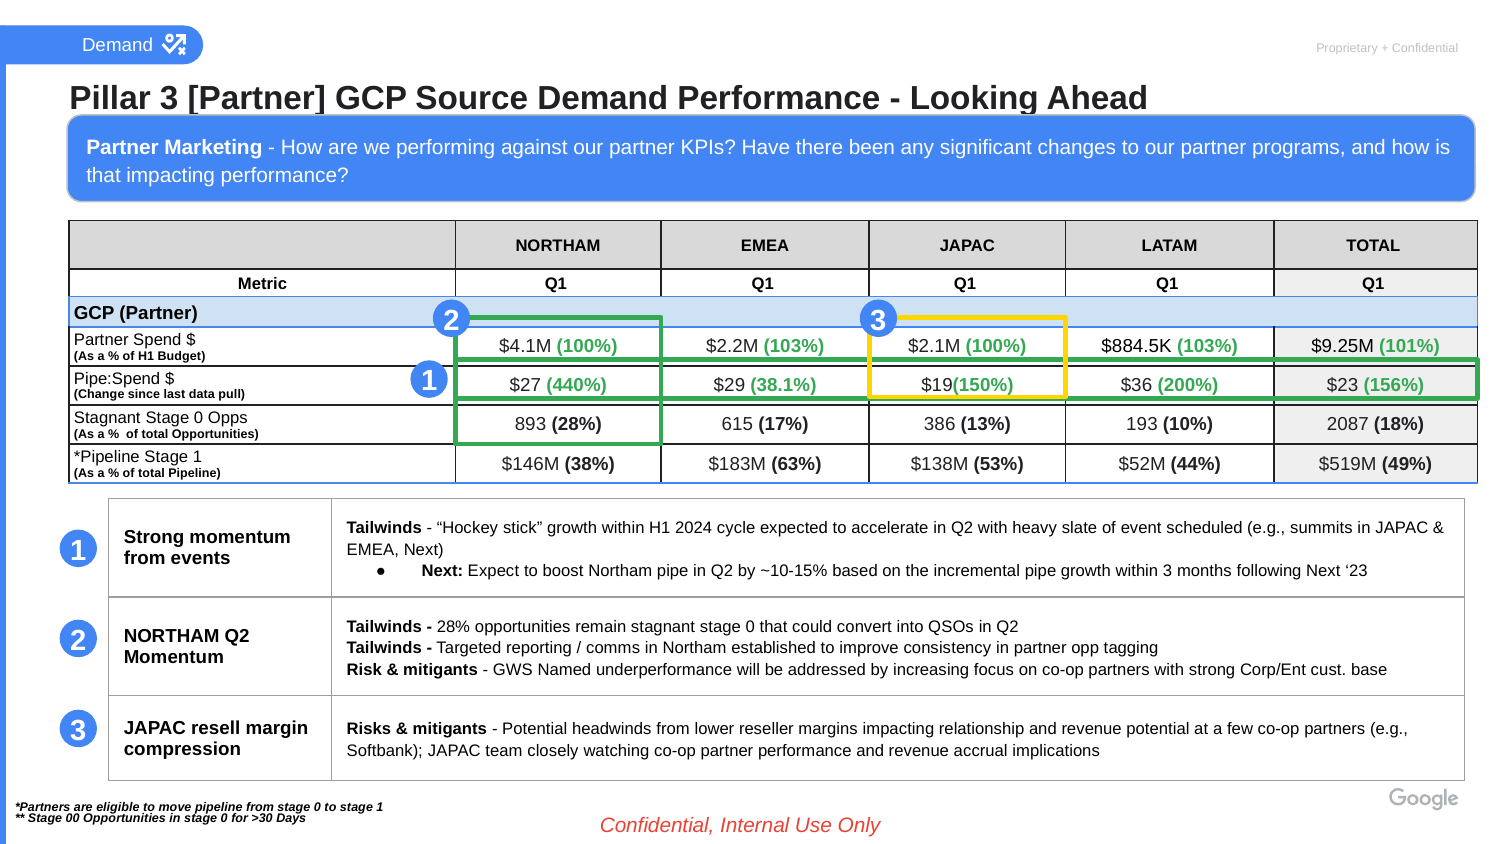

Demand

Pillar 3 [Partner] GCP Source Demand Performance - Looking Ahead
Partner Marketing - How are we performing against our partner KPIs? Have there been any significant changes to our partner programs, and how is that impacting performance?
|  | NORTHAM | EMEA | JAPAC | LATAM | TOTAL |
| --- | --- | --- | --- | --- | --- |
| Metric | Q1 | Q1 | Q1 | Q1 | Q1 |
| GCP (Partner) |  |  |  |  |  |
| Partner Spend $ (As a % of H1 Budget) | $4.1M (100%) | $2.2M (103%) | $2.1M (100%) | $884.5K (103%) | $9.25M (101%) |
| Pipe:Spend $ (Change since last data pull) | $27 (440%) | $29 (38.1%) | $19(150%) | $36 (200%) | $23 (156%) |
| Stagnant Stage 0 Opps (As a % of total Opportunities) | 893 (28%) | 615 (17%) | 386 (13%) | 193 (10%) | 2087 (18%) |
| \*Pipeline Stage 1 (As a % of total Pipeline) | $146M (38%) | $183M (63%) | $138M (53%) | $52M (44%) | $519M (49%) |
3
2

1
| Strong momentum from events | Tailwinds - “Hockey stick” growth within H1 2024 cycle expected to accelerate in Q2 with heavy slate of event scheduled (e.g., summits in JAPAC & EMEA, Next) Next: Expect to boost Northam pipe in Q2 by ~10-15% based on the incremental pipe growth within 3 months following Next ‘23 |
| --- | --- |
| NORTHAM Q2 Momentum | Tailwinds - 28% opportunities remain stagnant stage 0 that could convert into QSOs in Q2 Tailwinds - Targeted reporting / comms in Northam established to improve consistency in partner opp tagging Risk & mitigants - GWS Named underperformance will be addressed by increasing focus on co-op partners with strong Corp/Ent cust. base |
| JAPAC resell margin compression | Risks & mitigants - Potential headwinds from lower reseller margins impacting relationship and revenue potential at a few co-op partners (e.g., Softbank); JAPAC team closely watching co-op partner performance and revenue accrual implications |
1
2
3
*Partners are eligible to move pipeline from stage 0 to stage 1
** Stage 00 Opportunities in stage 0 for >30 Days
Confidential, Internal Use Only